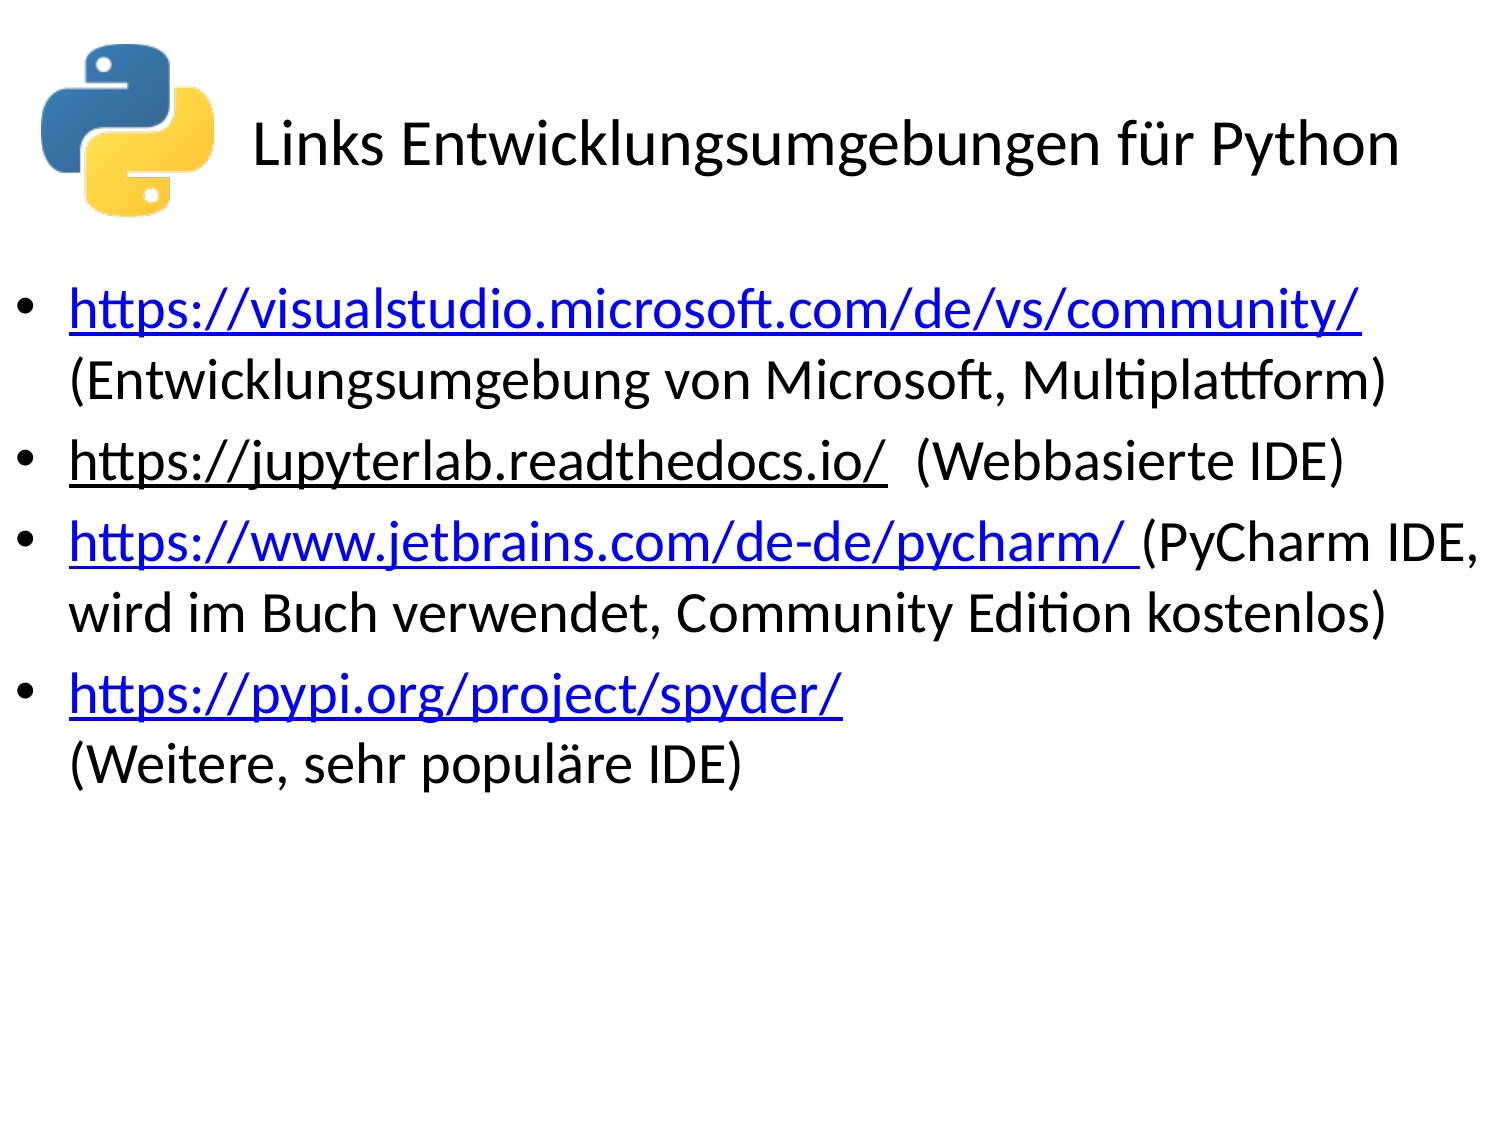

# Links Entwicklungsumgebungen für Python
https://visualstudio.microsoft.com/de/vs/community/
(Entwicklungsumgebung von Microsoft, Multiplattform)
https://jupyterlab.readthedocs.io/  (Webbasierte IDE)
https://www.jetbrains.com/de-de/pycharm/
(PyCharm IDE, wird im Buch verwendet, Community Edition kostenlos)
https://pypi.org/project/spyder/
(Weitere, sehr populäre IDE)